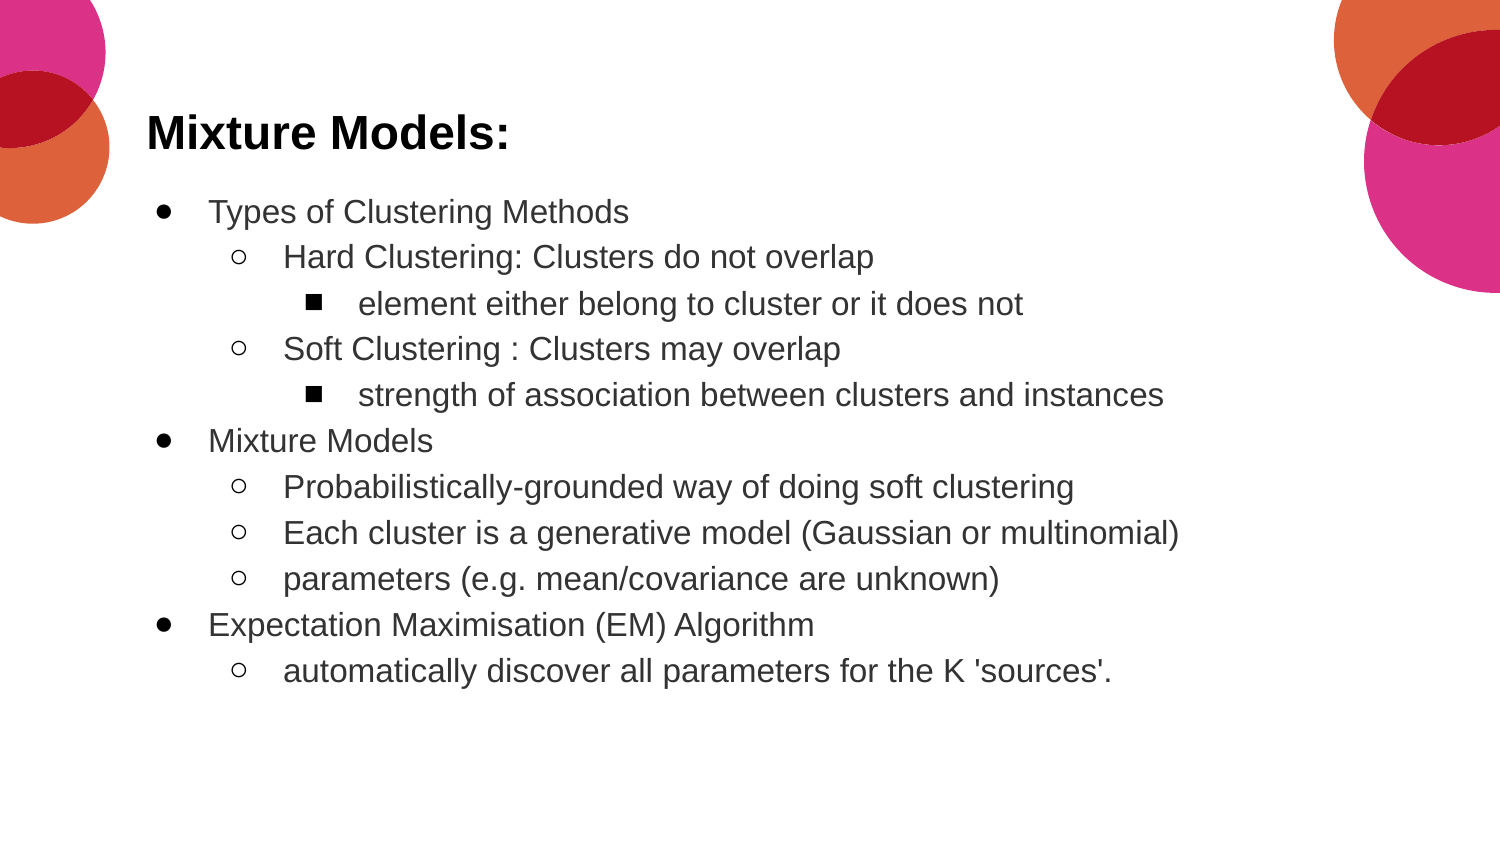

# Mixture Models:
Types of Clustering Methods
Hard Clustering: Clusters do not overlap
element either belong to cluster or it does not
Soft Clustering : Clusters may overlap
strength of association between clusters and instances
Mixture Models
Probabilistically-grounded way of doing soft clustering
Each cluster is a generative model (Gaussian or multinomial)
parameters (e.g. mean/covariance are unknown)
Expectation Maximisation (EM) Algorithm
automatically discover all parameters for the K 'sources'.